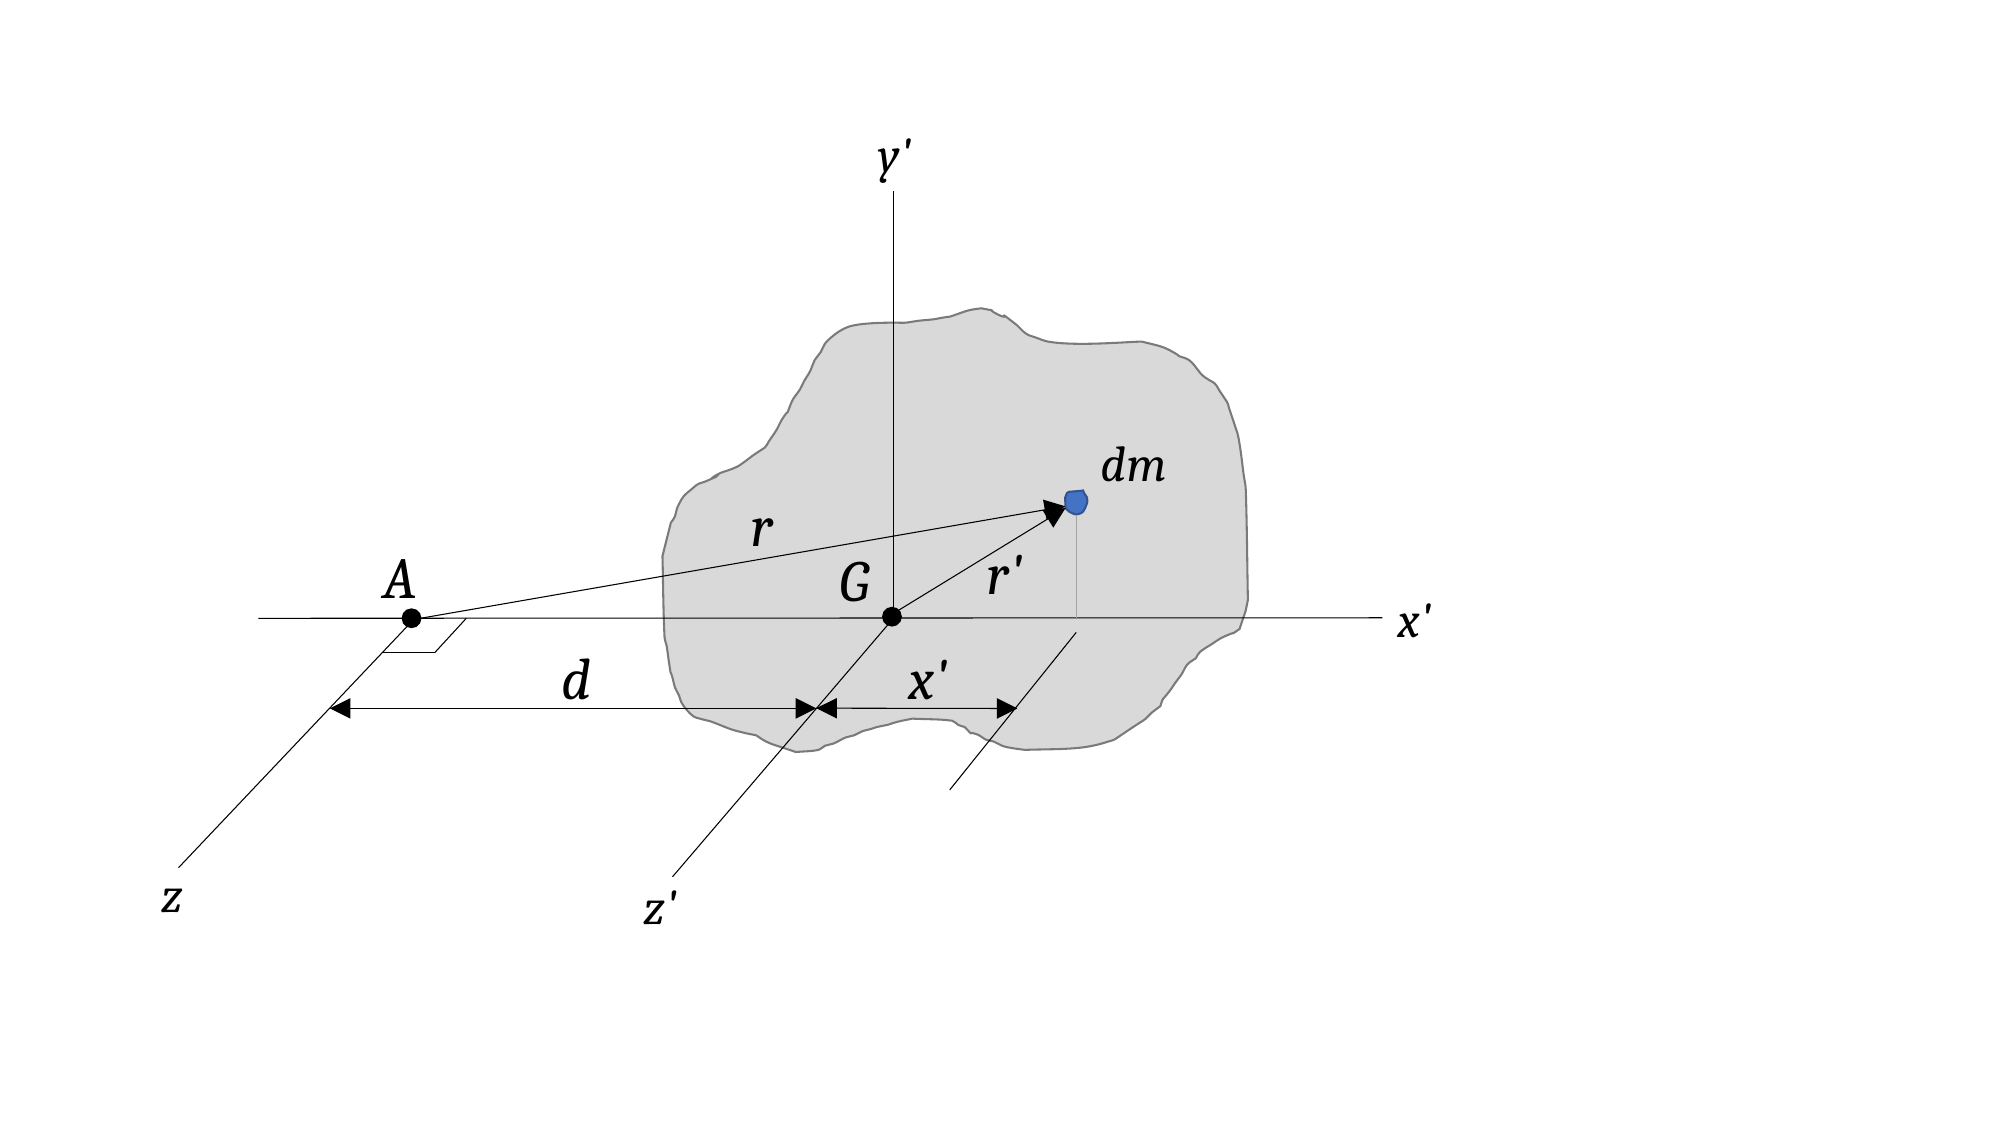

y'

dm
r

r'
A
G
x'

d
x'
z
z'